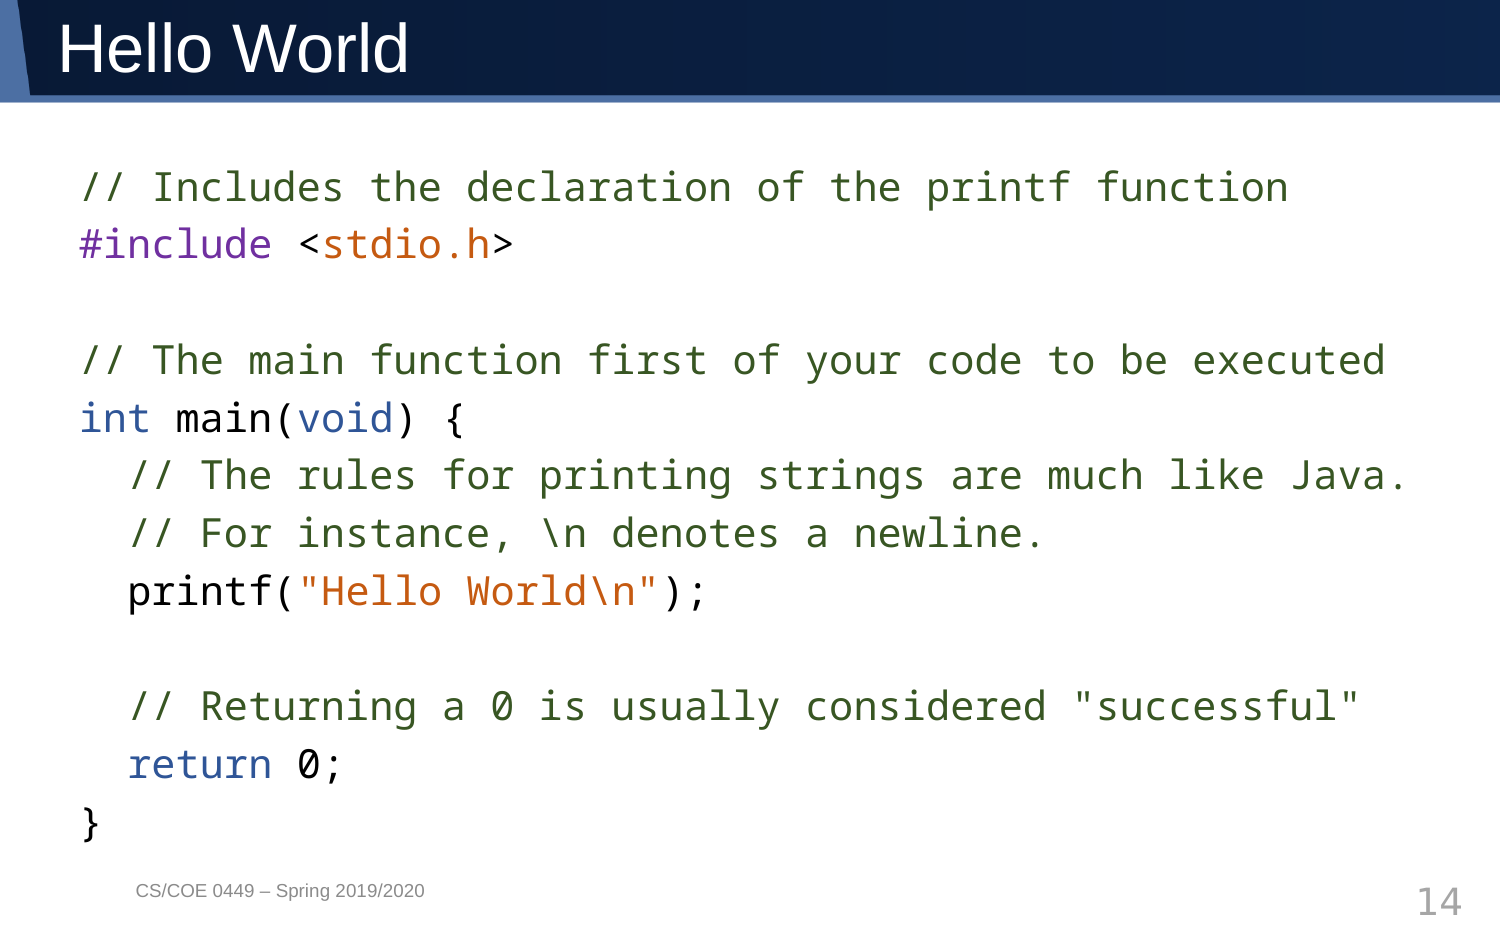

# Hello World
// Includes the declaration of the printf function
#include <stdio.h>

// The main function first of your code to be executed
int main(void) {
  // The rules for printing strings are much like Java.
  // For instance, \n denotes a newline.
  printf("Hello World\n");

  // Returning a 0 is usually considered "successful"
  return 0;
}
CS/COE 0449 – Spring 2019/2020
14